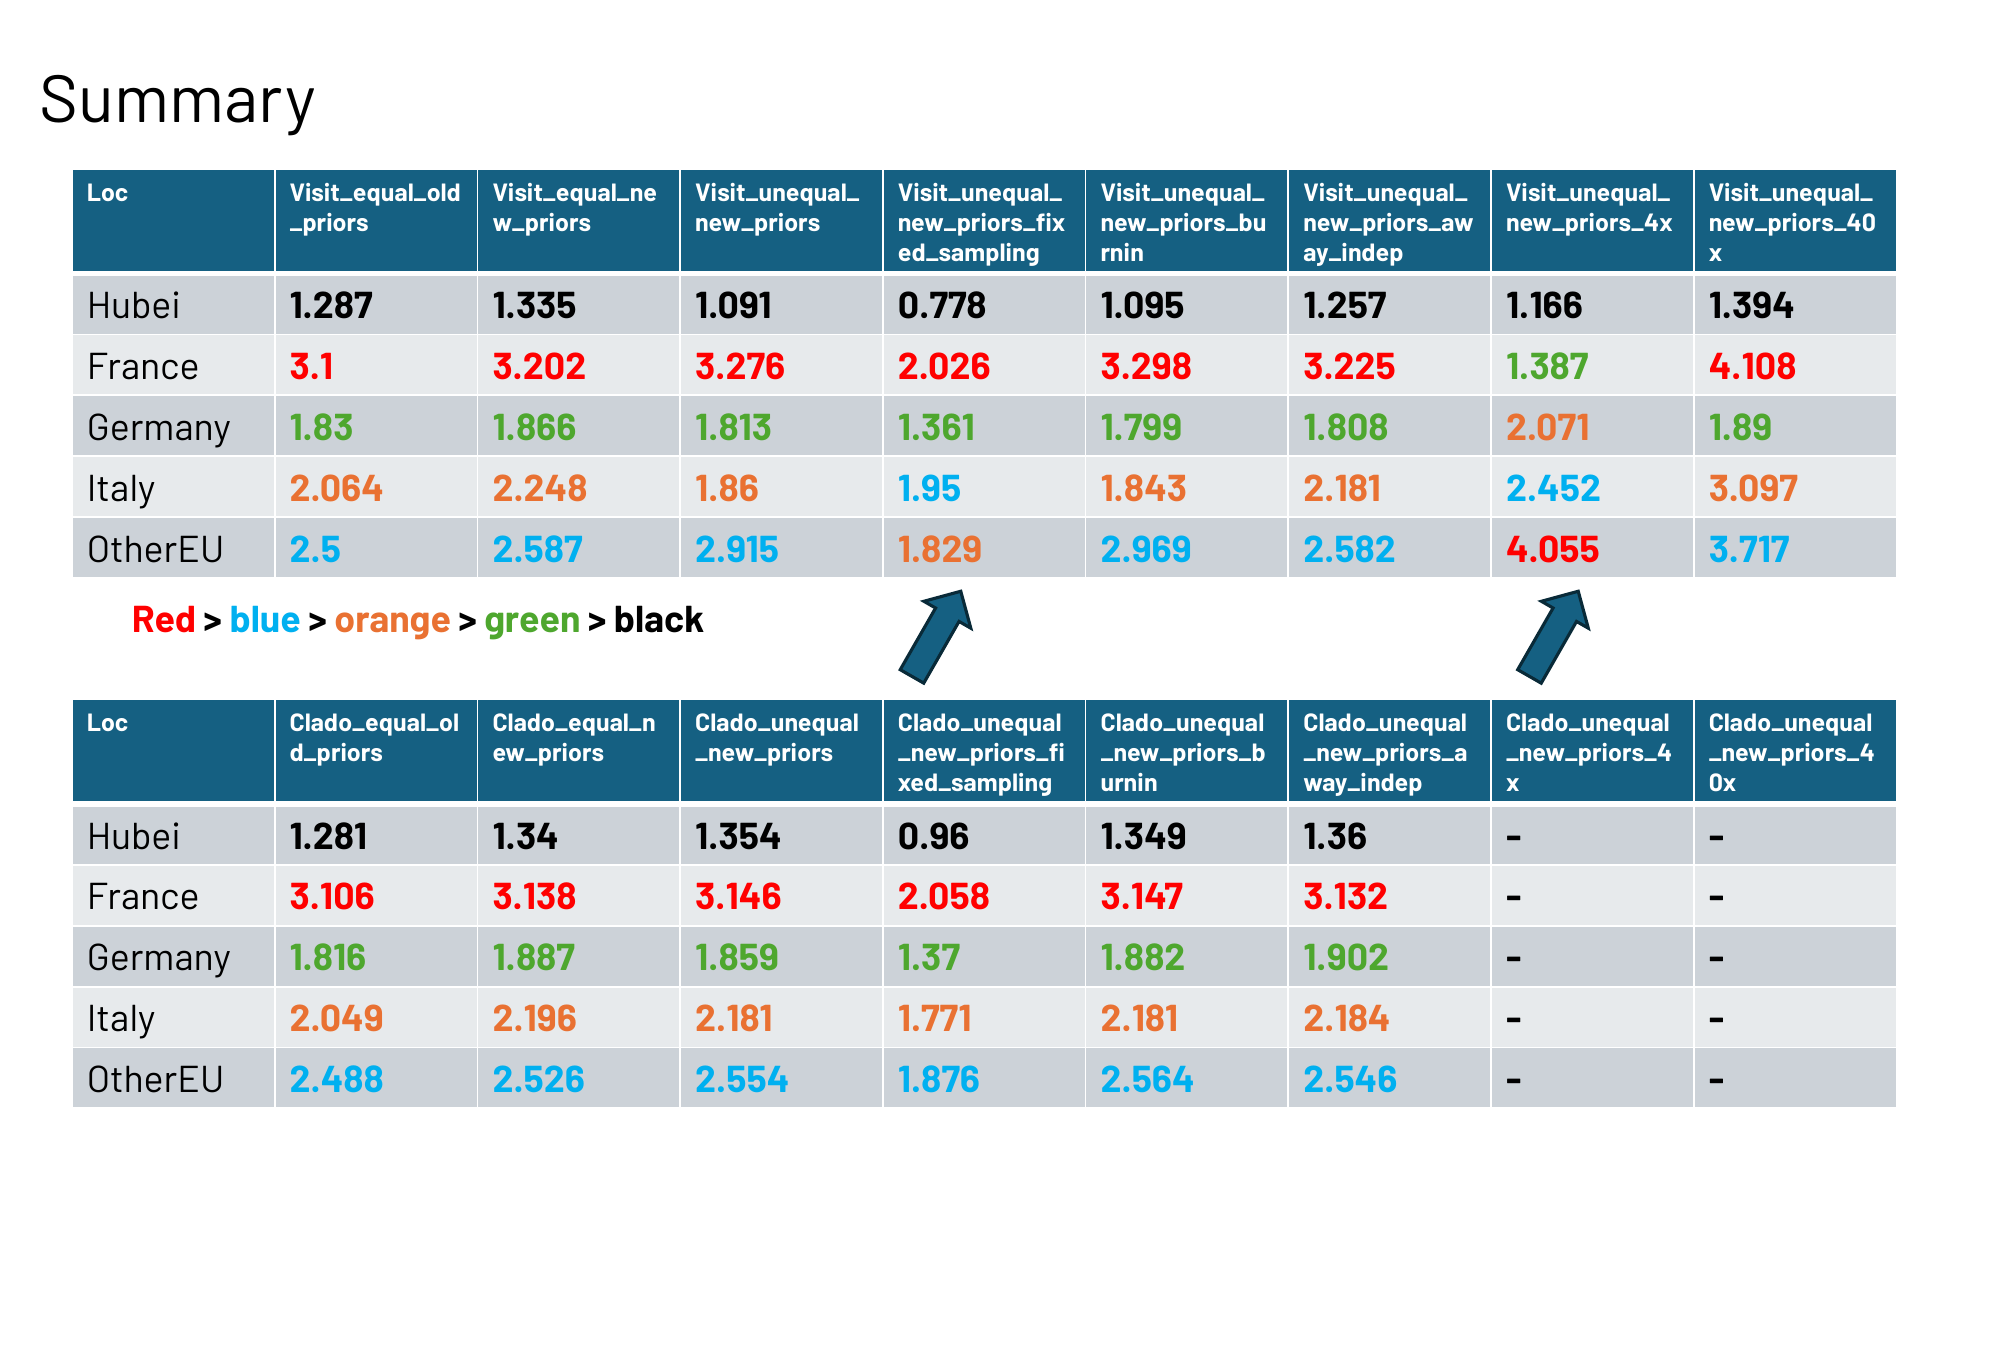

# Summary
| Loc | Visit\_equal\_old\_priors | Visit\_equal\_new\_priors | Visit\_unequal\_new\_priors | Visit\_unequal\_new\_priors\_fixed\_sampling | Visit\_unequal\_new\_priors\_burnin | Visit\_unequal\_new\_priors\_away\_indep | Visit\_unequal\_new\_priors\_4x | Visit\_unequal\_new\_priors\_40x |
| --- | --- | --- | --- | --- | --- | --- | --- | --- |
| Hubei | 1.287 | 1.335 | 1.091 | 0.778 | 1.095 | 1.257 | 1.166 | 1.394 |
| France | 3.1 | 3.202 | 3.276 | 2.026 | 3.298 | 3.225 | 1.387 | 4.108 |
| Germany | 1.83 | 1.866 | 1.813 | 1.361 | 1.799 | 1.808 | 2.071 | 1.89 |
| Italy | 2.064 | 2.248 | 1.86 | 1.95 | 1.843 | 2.181 | 2.452 | 3.097 |
| OtherEU | 2.5 | 2.587 | 2.915 | 1.829 | 2.969 | 2.582 | 4.055 | 3.717 |
Red > blue > orange > green > black

| Loc | Clado\_equal\_old\_priors | Clado\_equal\_new\_priors | Clado\_unequal\_new\_priors | Clado\_unequal\_new\_priors\_fixed\_sampling | Clado\_unequal\_new\_priors\_burnin | Clado\_unequal\_new\_priors\_away\_indep | Clado\_unequal\_new\_priors\_4x | Clado\_unequal\_new\_priors\_40x |
| --- | --- | --- | --- | --- | --- | --- | --- | --- |
| Hubei | 1.281 | 1.34 | 1.354 | 0.96 | 1.349 | 1.36 | - | - |
| France | 3.106 | 3.138 | 3.146 | 2.058 | 3.147 | 3.132 | - | - |
| Germany | 1.816 | 1.887 | 1.859 | 1.37 | 1.882 | 1.902 | - | - |
| Italy | 2.049 | 2.196 | 2.181 | 1.771 | 2.181 | 2.184 | - | - |
| OtherEU | 2.488 | 2.526 | 2.554 | 1.876 | 2.564 | 2.546 | - | - |